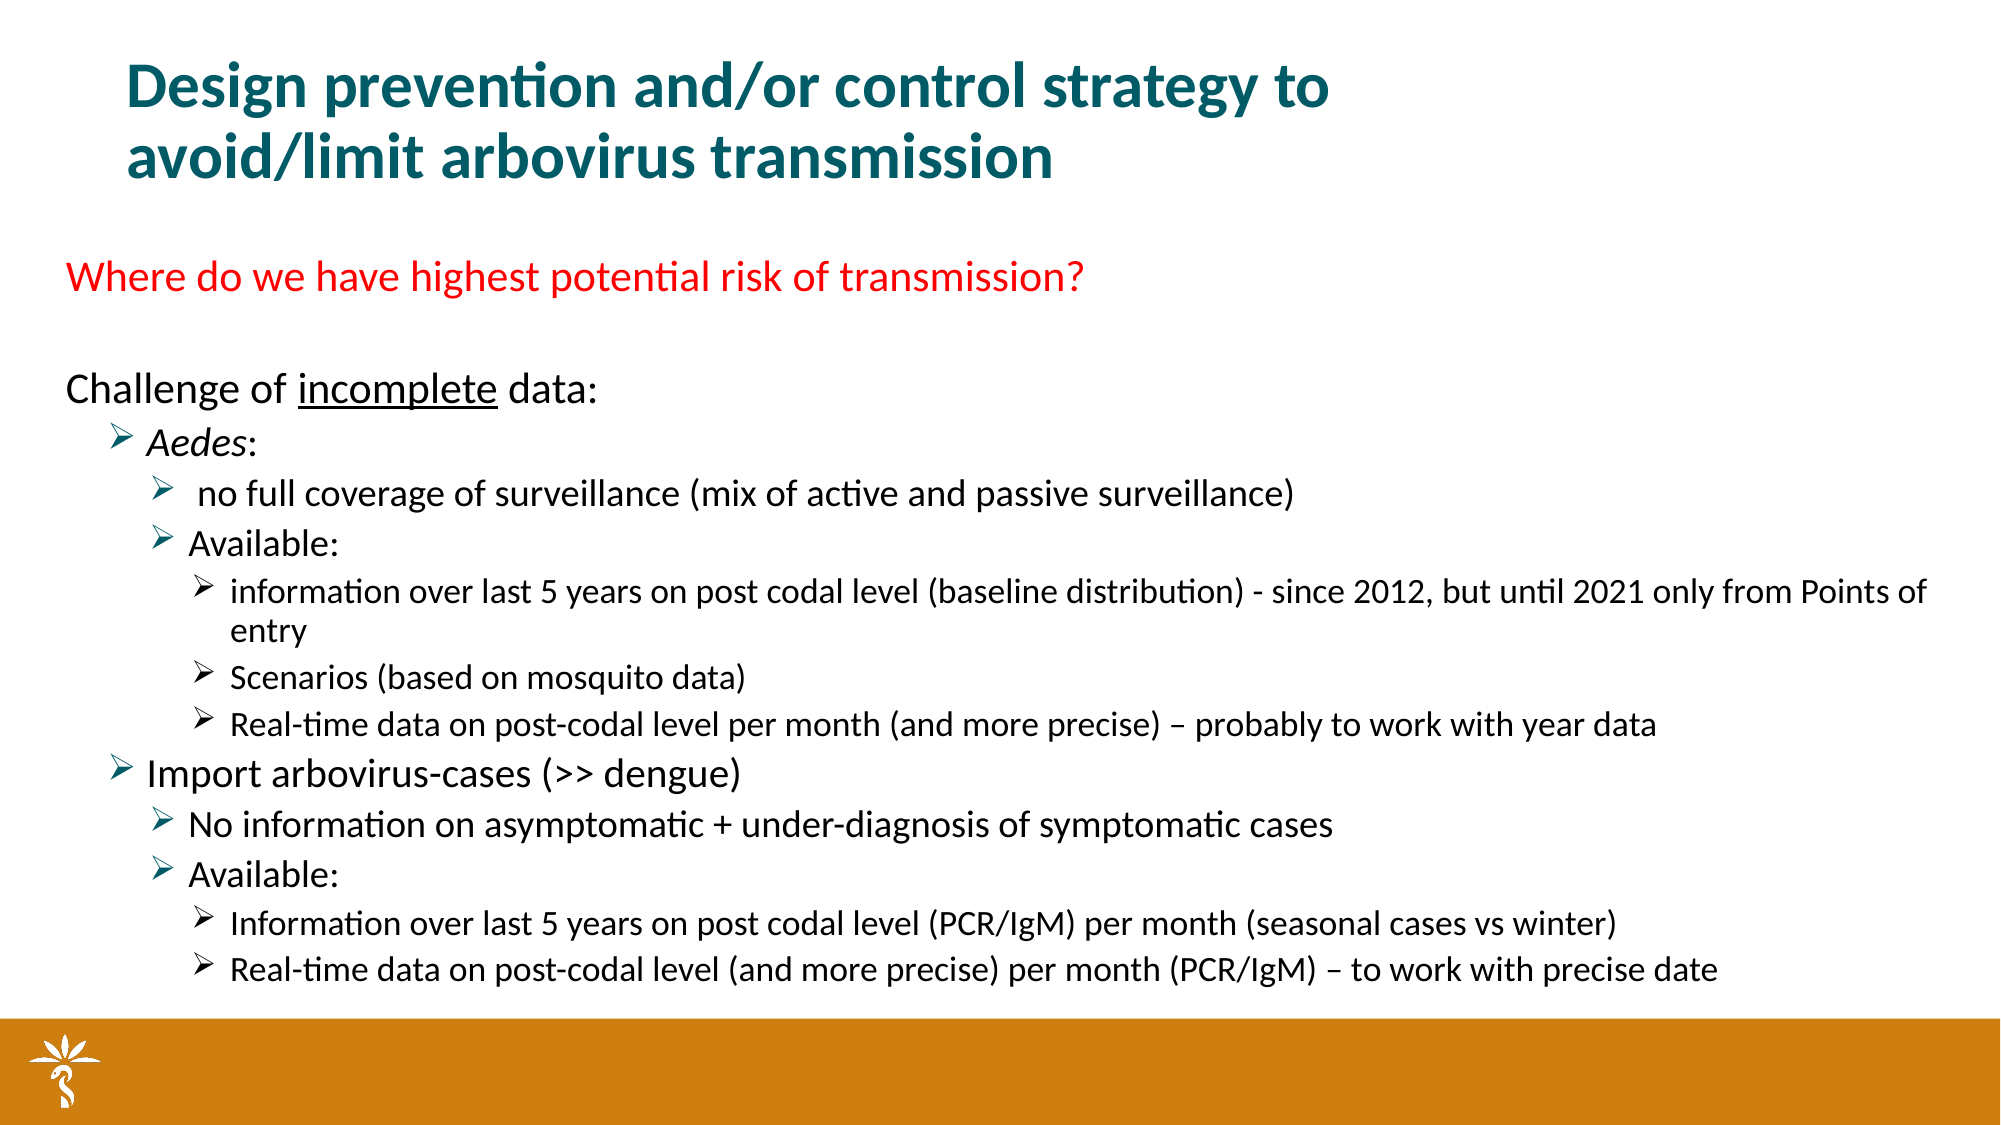

# Design prevention and/or control strategy to avoid/limit arbovirus transmission
Where do we have highest potential risk of transmission?

Challenge of incomplete data:
Aedes:
 no full coverage of surveillance (mix of active and passive surveillance)
Available:
information over last 5 years on post codal level (baseline distribution) - since 2012, but until 2021 only from Points of entry
Scenarios (based on mosquito data)
Real-time data on post-codal level per month (and more precise) – probably to work with year data
Import arbovirus-cases (>> dengue)
No information on asymptomatic + under-diagnosis of symptomatic cases
Available:
Information over last 5 years on post codal level (PCR/IgM) per month (seasonal cases vs winter)
Real-time data on post-codal level (and more precise) per month (PCR/IgM) – to work with precise date